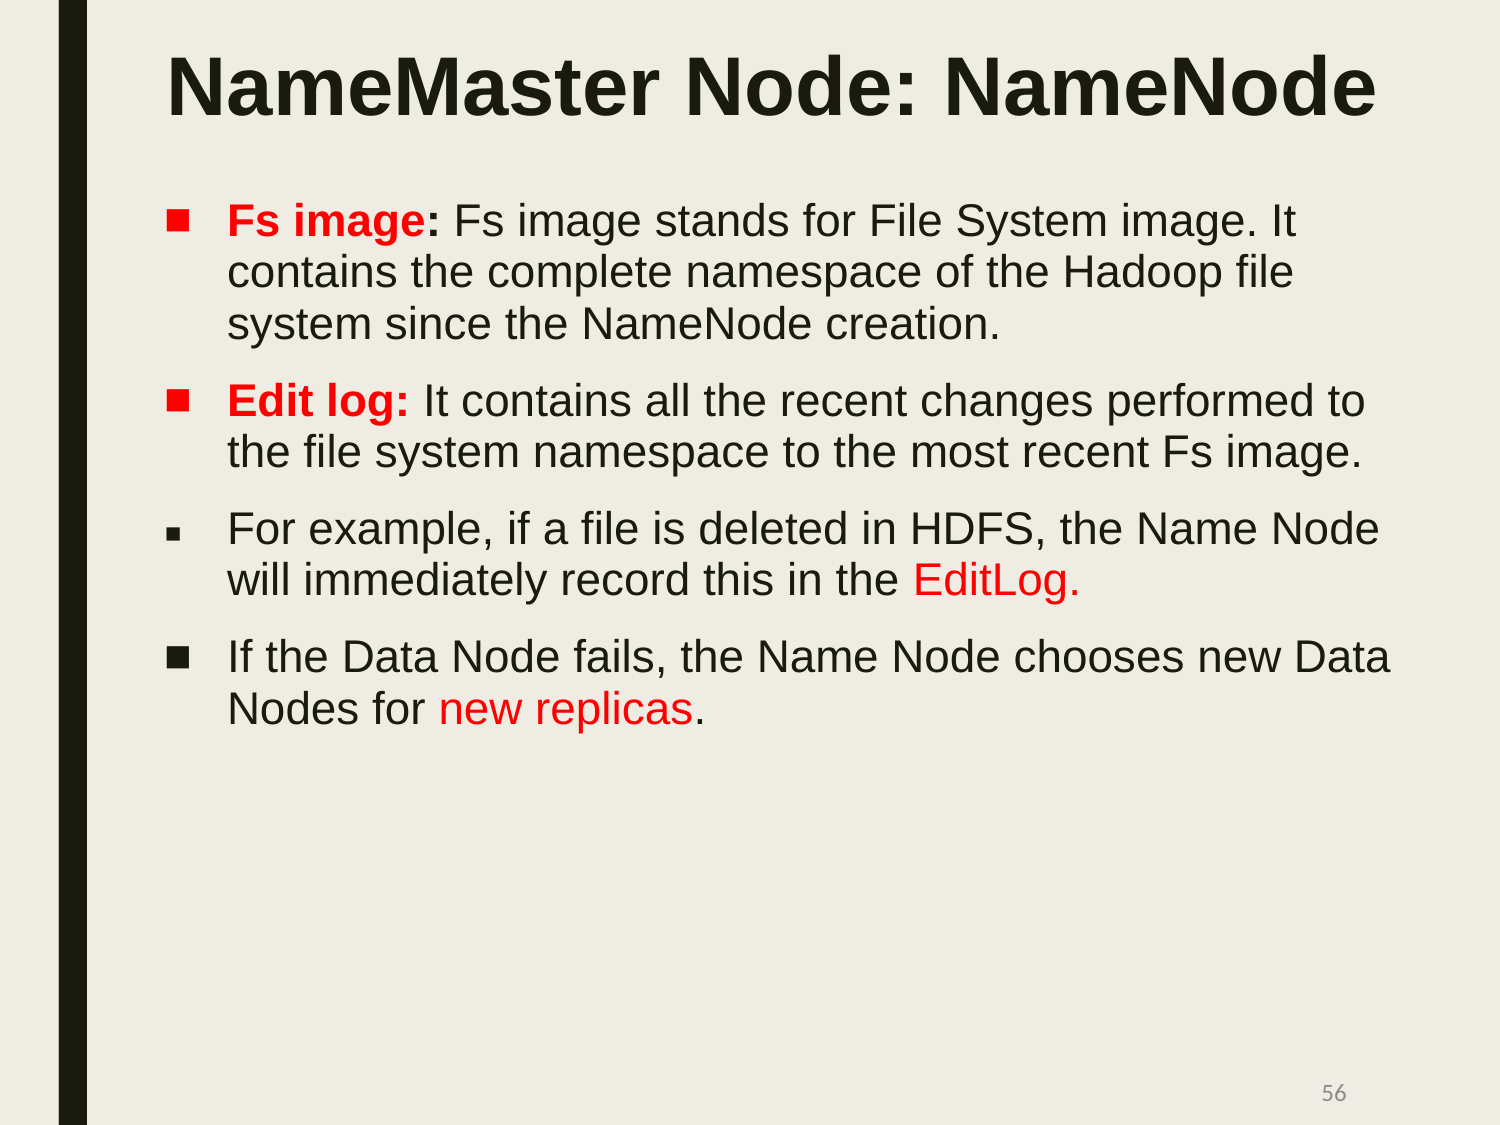

# NameMaster Node: NameNode
Fs image: Fs image stands for File System image. It contains the complete namespace of the Hadoop file system since the NameNode creation.
Edit log: It contains all the recent changes performed to the file system namespace to the most recent Fs image.
For example, if a file is deleted in HDFS, the Name Node will immediately record this in the EditLog.
If the Data Node fails, the Name Node chooses new Data Nodes for new replicas.

56